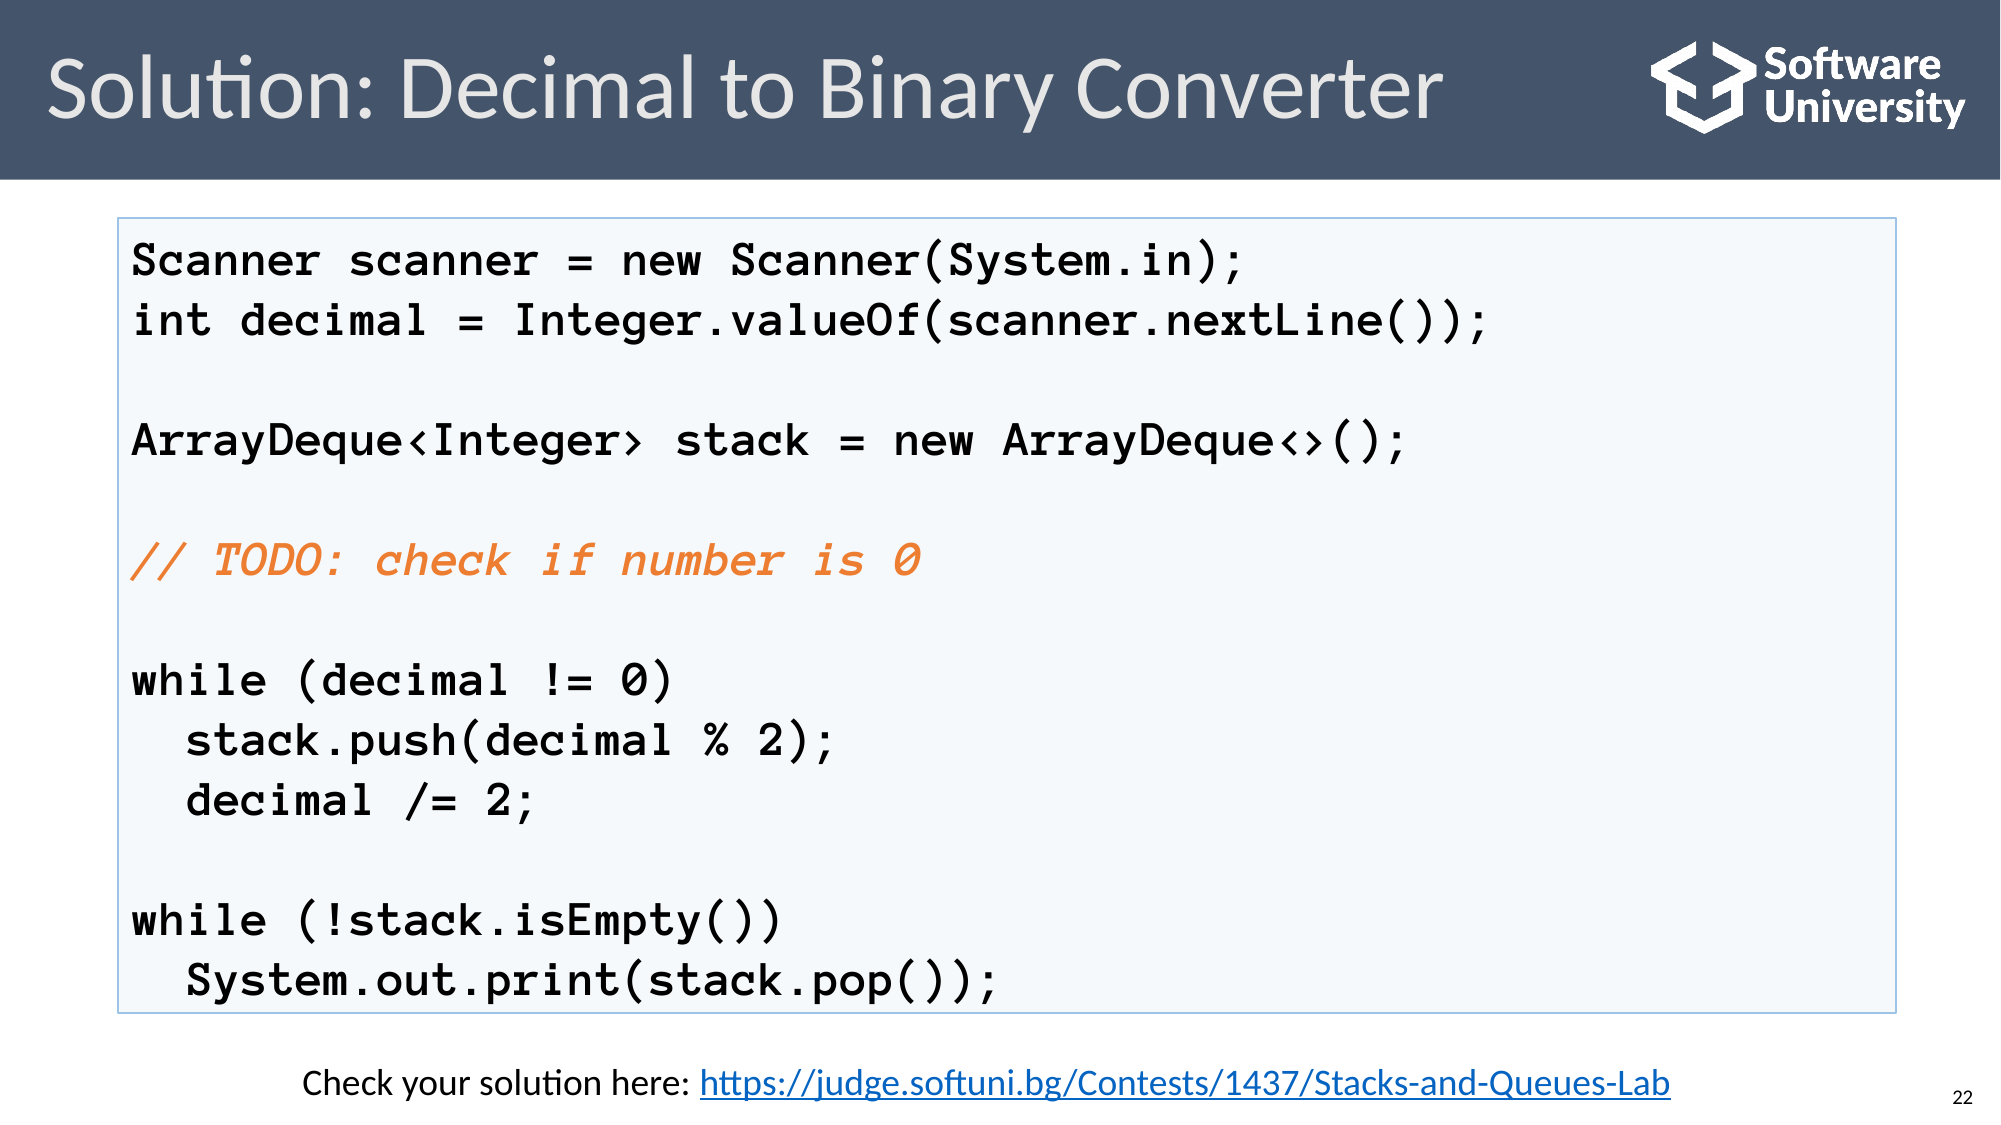

# Solution: Decimal to Binary Converter
Scanner scanner = new Scanner(System.in);
int decimal = Integer.valueOf(scanner.nextLine());

ArrayDeque<Integer> stack = new ArrayDeque<>();

// TODO: check if number is 0

while (decimal != 0)
  stack.push(decimal % 2);
  decimal /= 2;

while (!stack.isEmpty())
  System.out.print(stack.pop());
Check your solution here: https://judge.softuni.bg/Contests/1437/Stacks-and-Queues-Lab
22